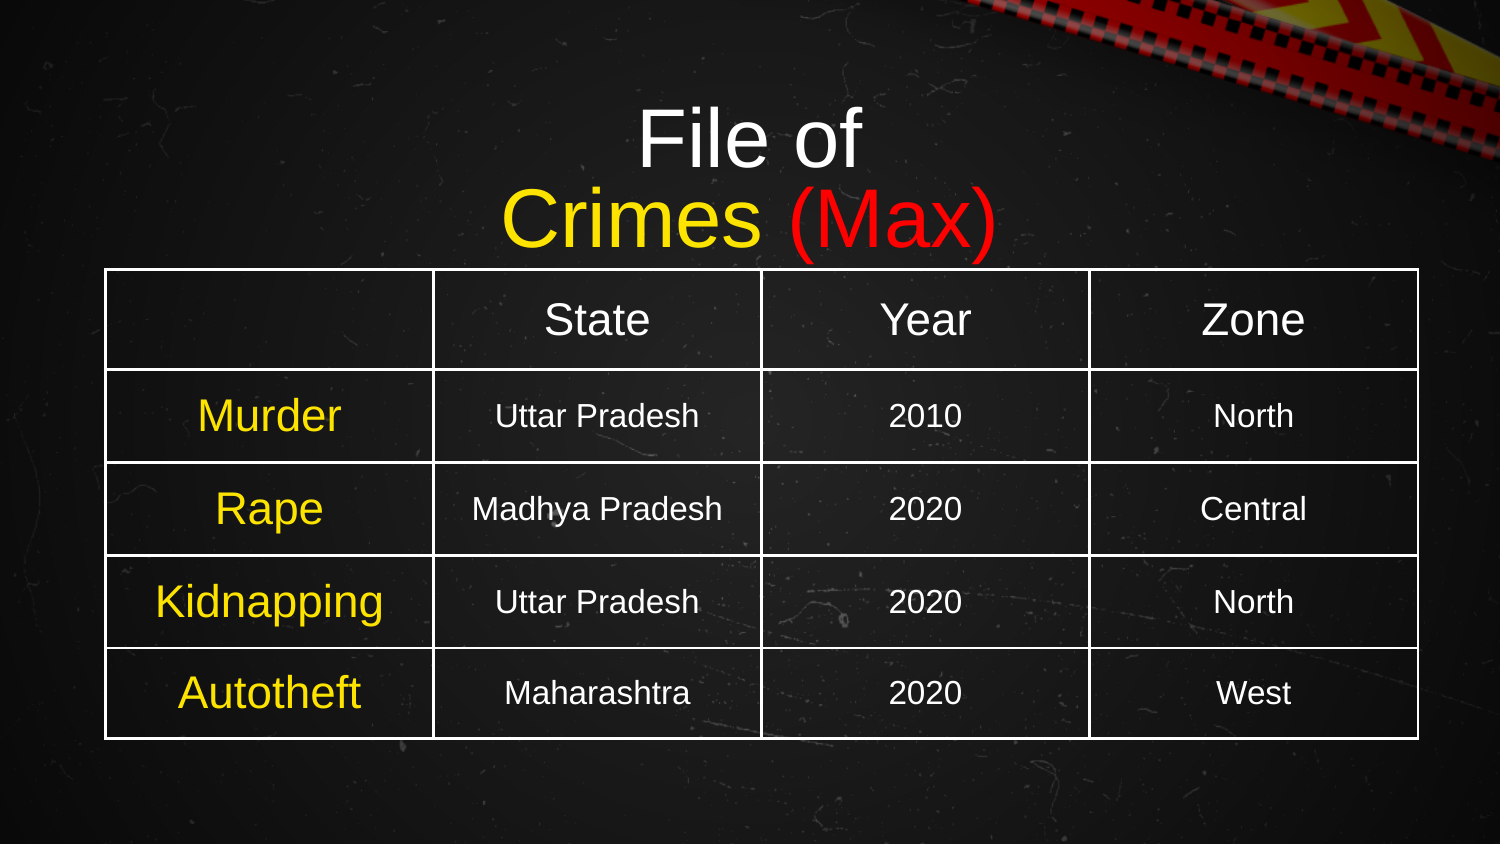

# File of Crimes (Max)
|  | State | Year | Zone |
| --- | --- | --- | --- |
| Murder | Uttar Pradesh | 2010 | North |
| Rape | Madhya Pradesh | 2020 | Central |
| Kidnapping | Uttar Pradesh | 2020 | North |
| Autotheft | Maharashtra | 2020 | West |